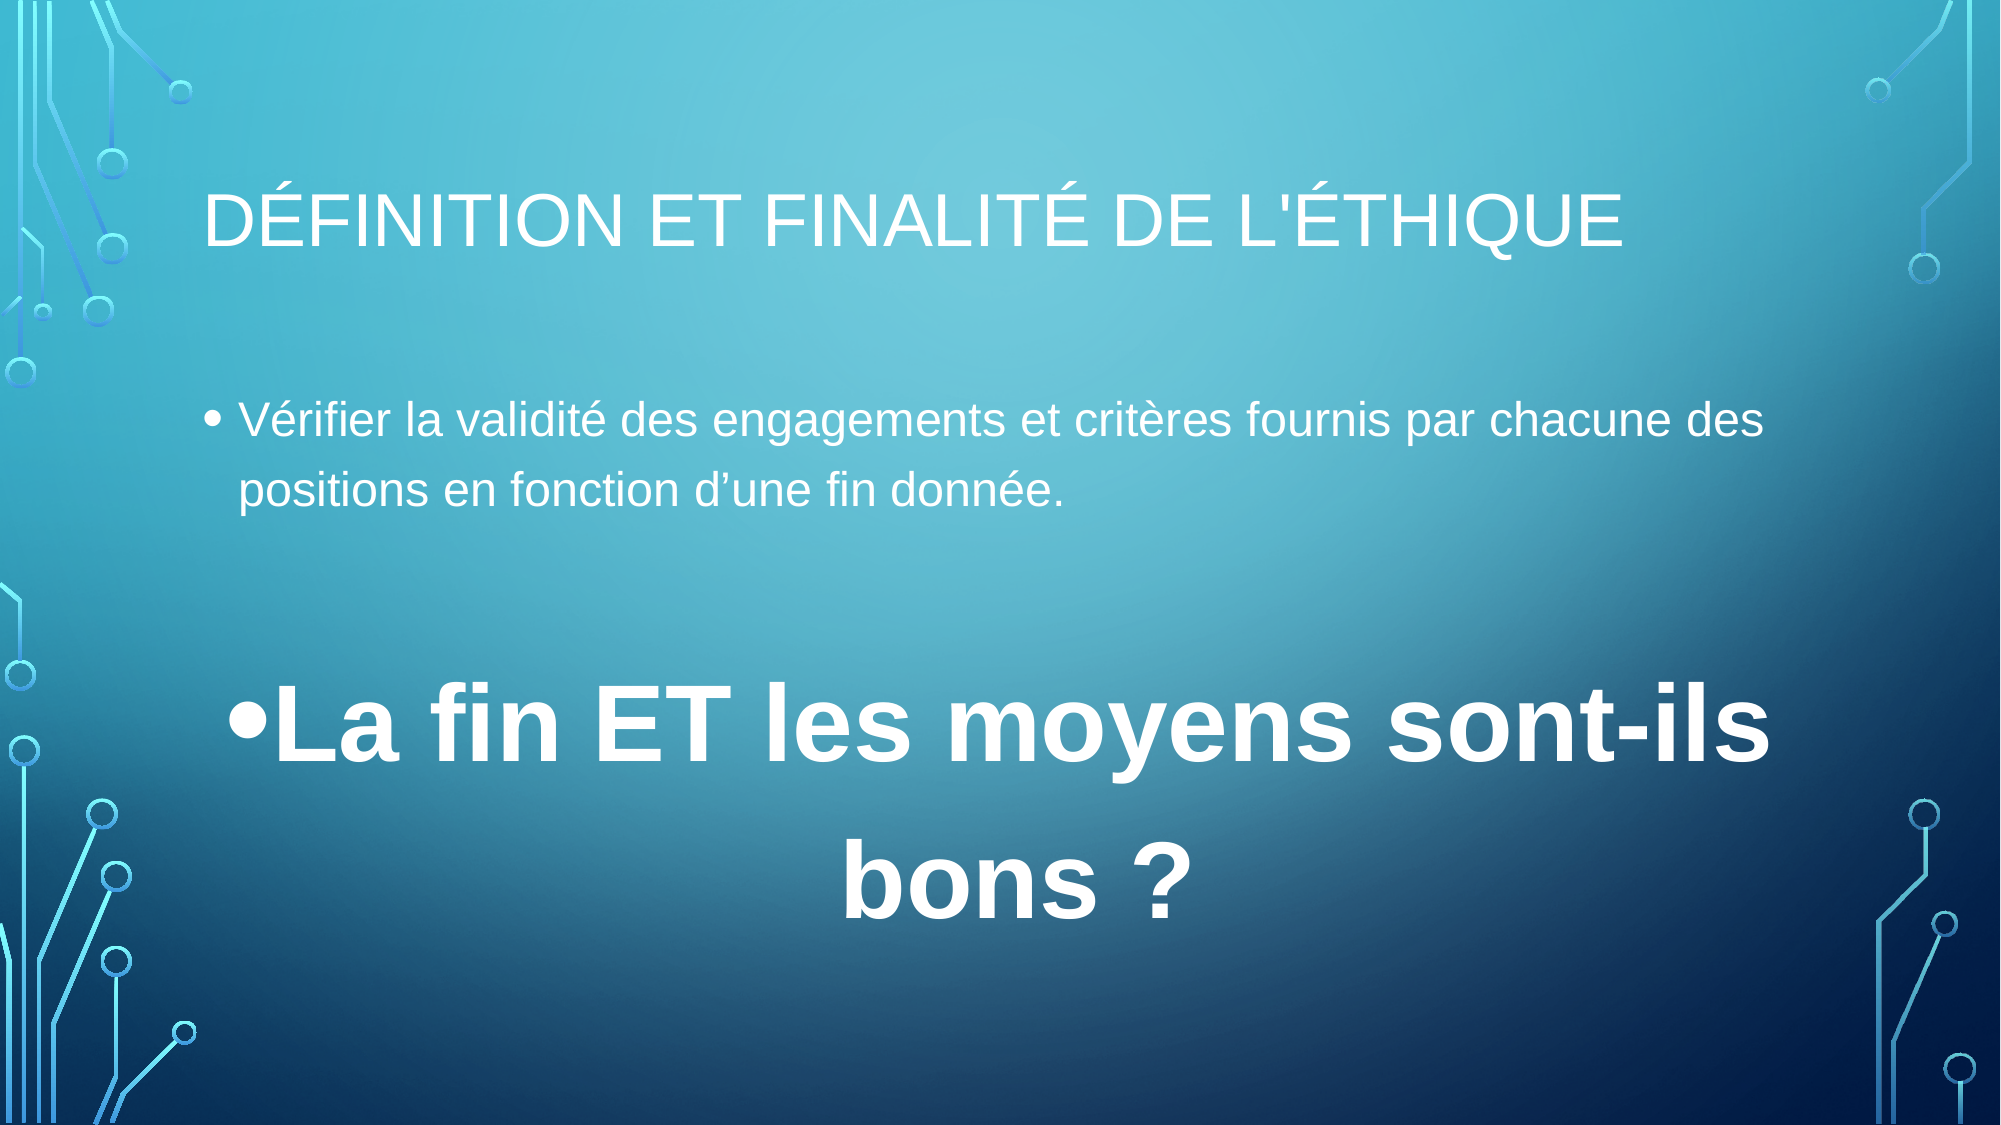

# Définition et finalité de l'éthique
Vérifier la validité des engagements et critères fournis par chacune des positions en fonction d’une fin donnée.

La fin ET les moyens sont-ils bons ?